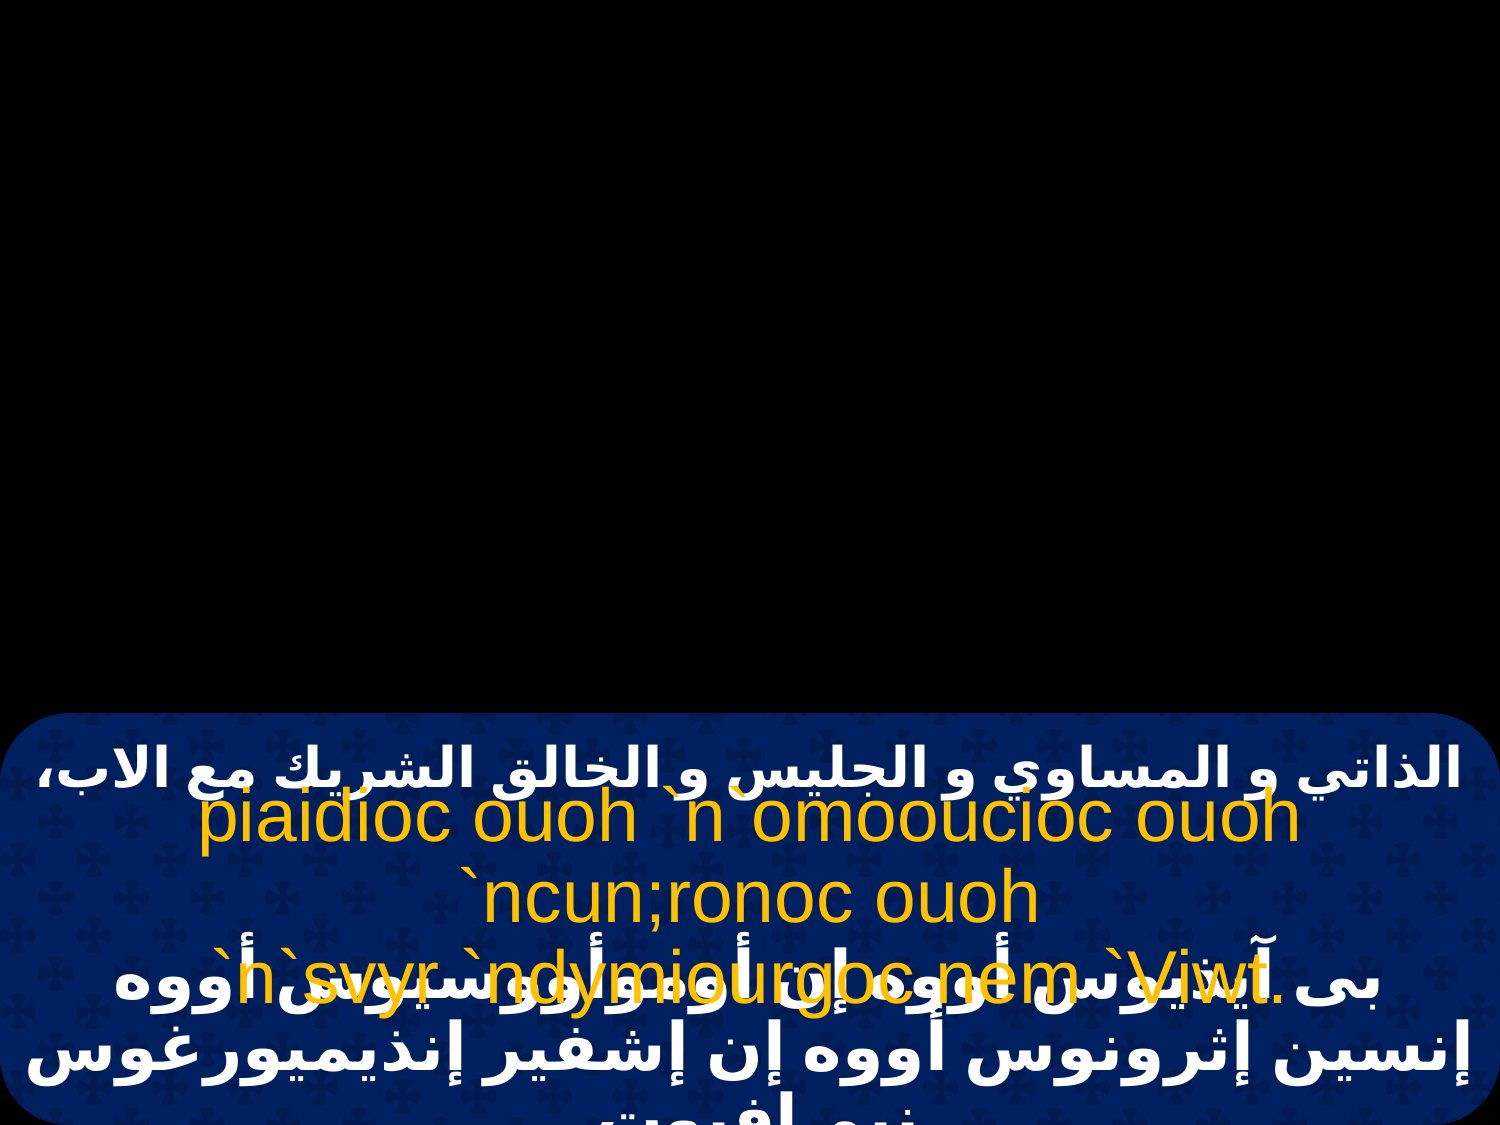

# الذاتي و المساوي و الجليس و الخالق الشريك مع الاب،
piaidioc ouoh `n`omooucioc ouoh `ncun;ronoc ouoh
`n`svyr `ndymiourgoc nem `Viwt.
بى آيذيوس أووه إن أوموأووسيوس أووه إنسين إثرونوس أووه إن إشفير إنذيميورغوس نيم إفيوت.